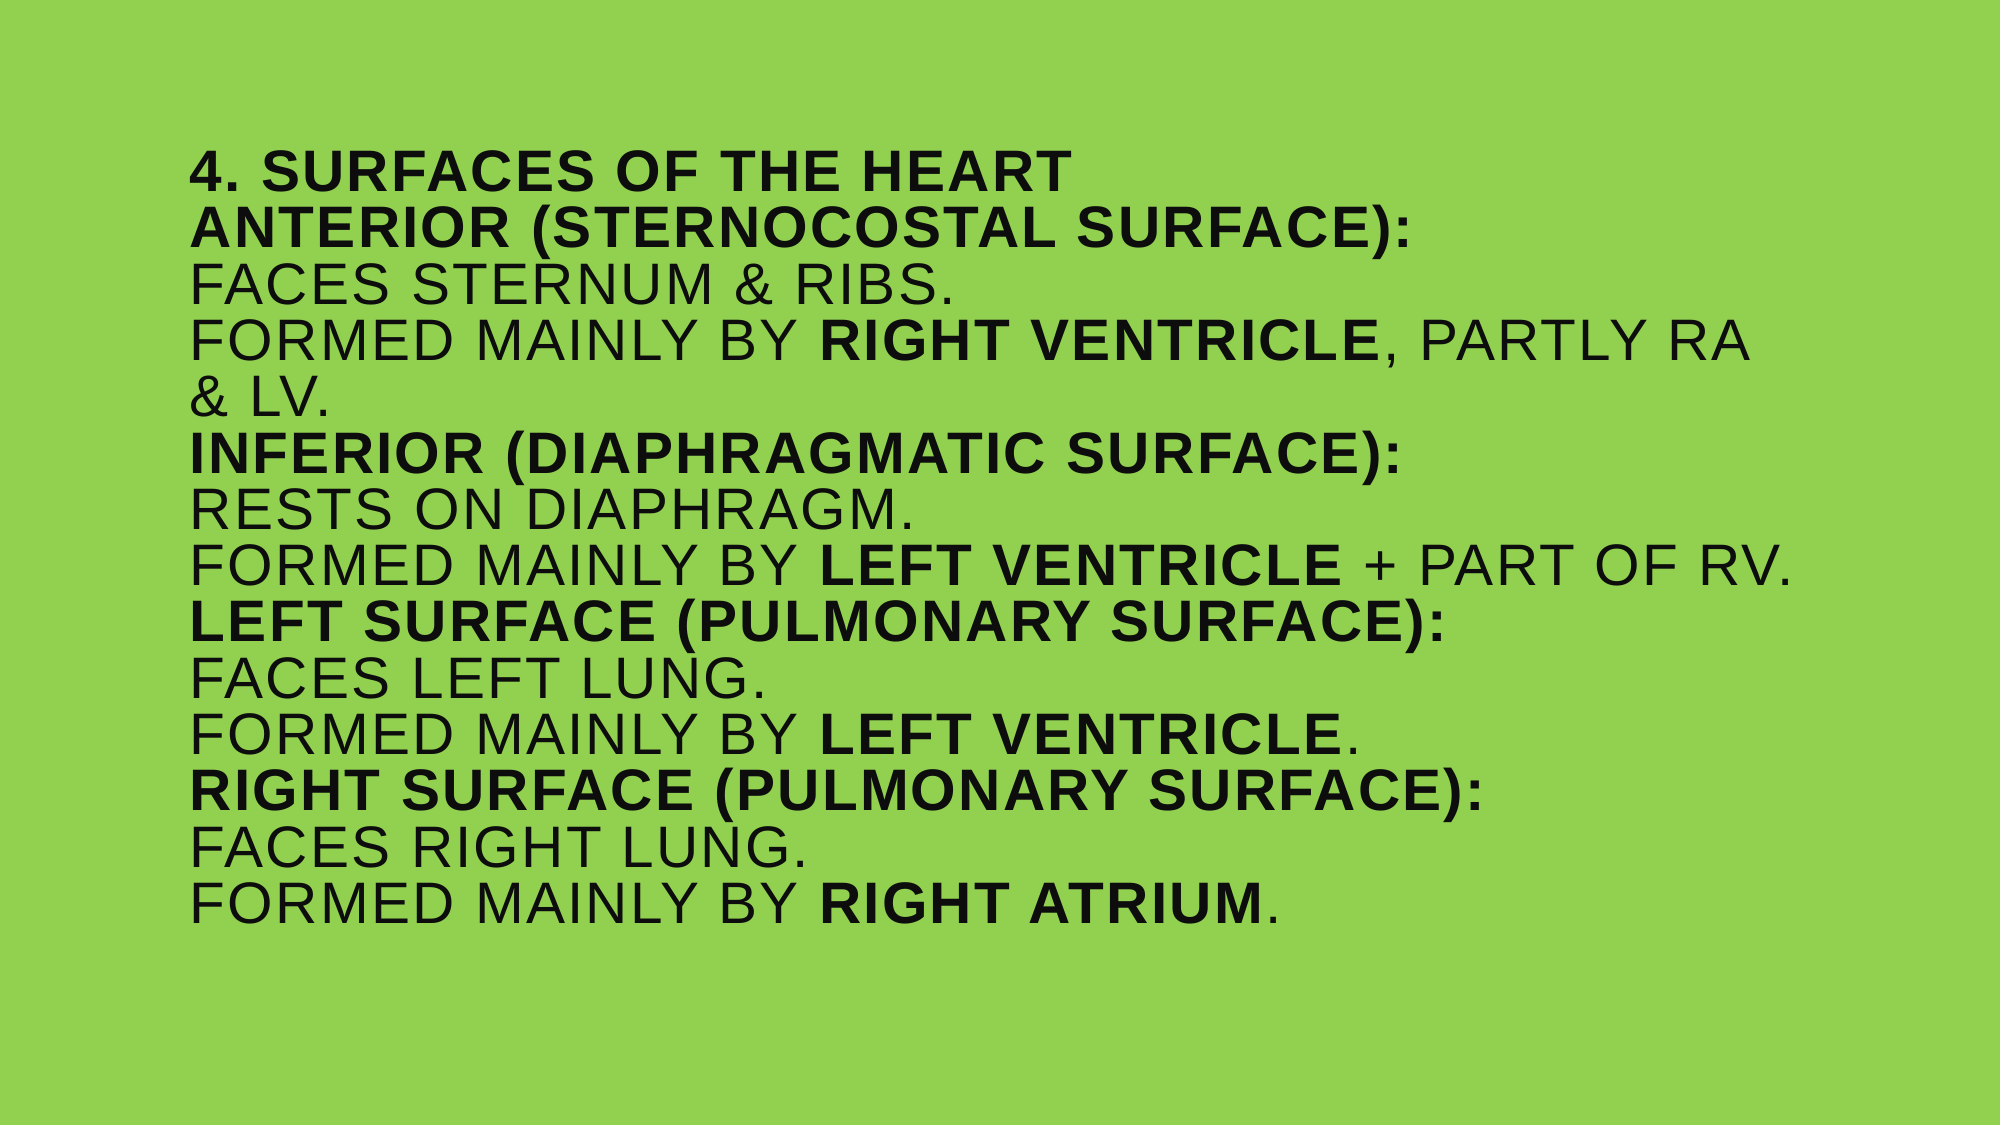

# 4. Surfaces of the Heart Anterior (Sternocostal surface): Faces sternum & ribs. Formed mainly by right ventricle, partly RA & LV. Inferior (Diaphragmatic surface): Rests on diaphragm. Formed mainly by left ventricle + part of RV. Left surface (Pulmonary surface): Faces left lung. Formed mainly by left ventricle. Right surface (Pulmonary surface): Faces right lung. Formed mainly by right atrium.